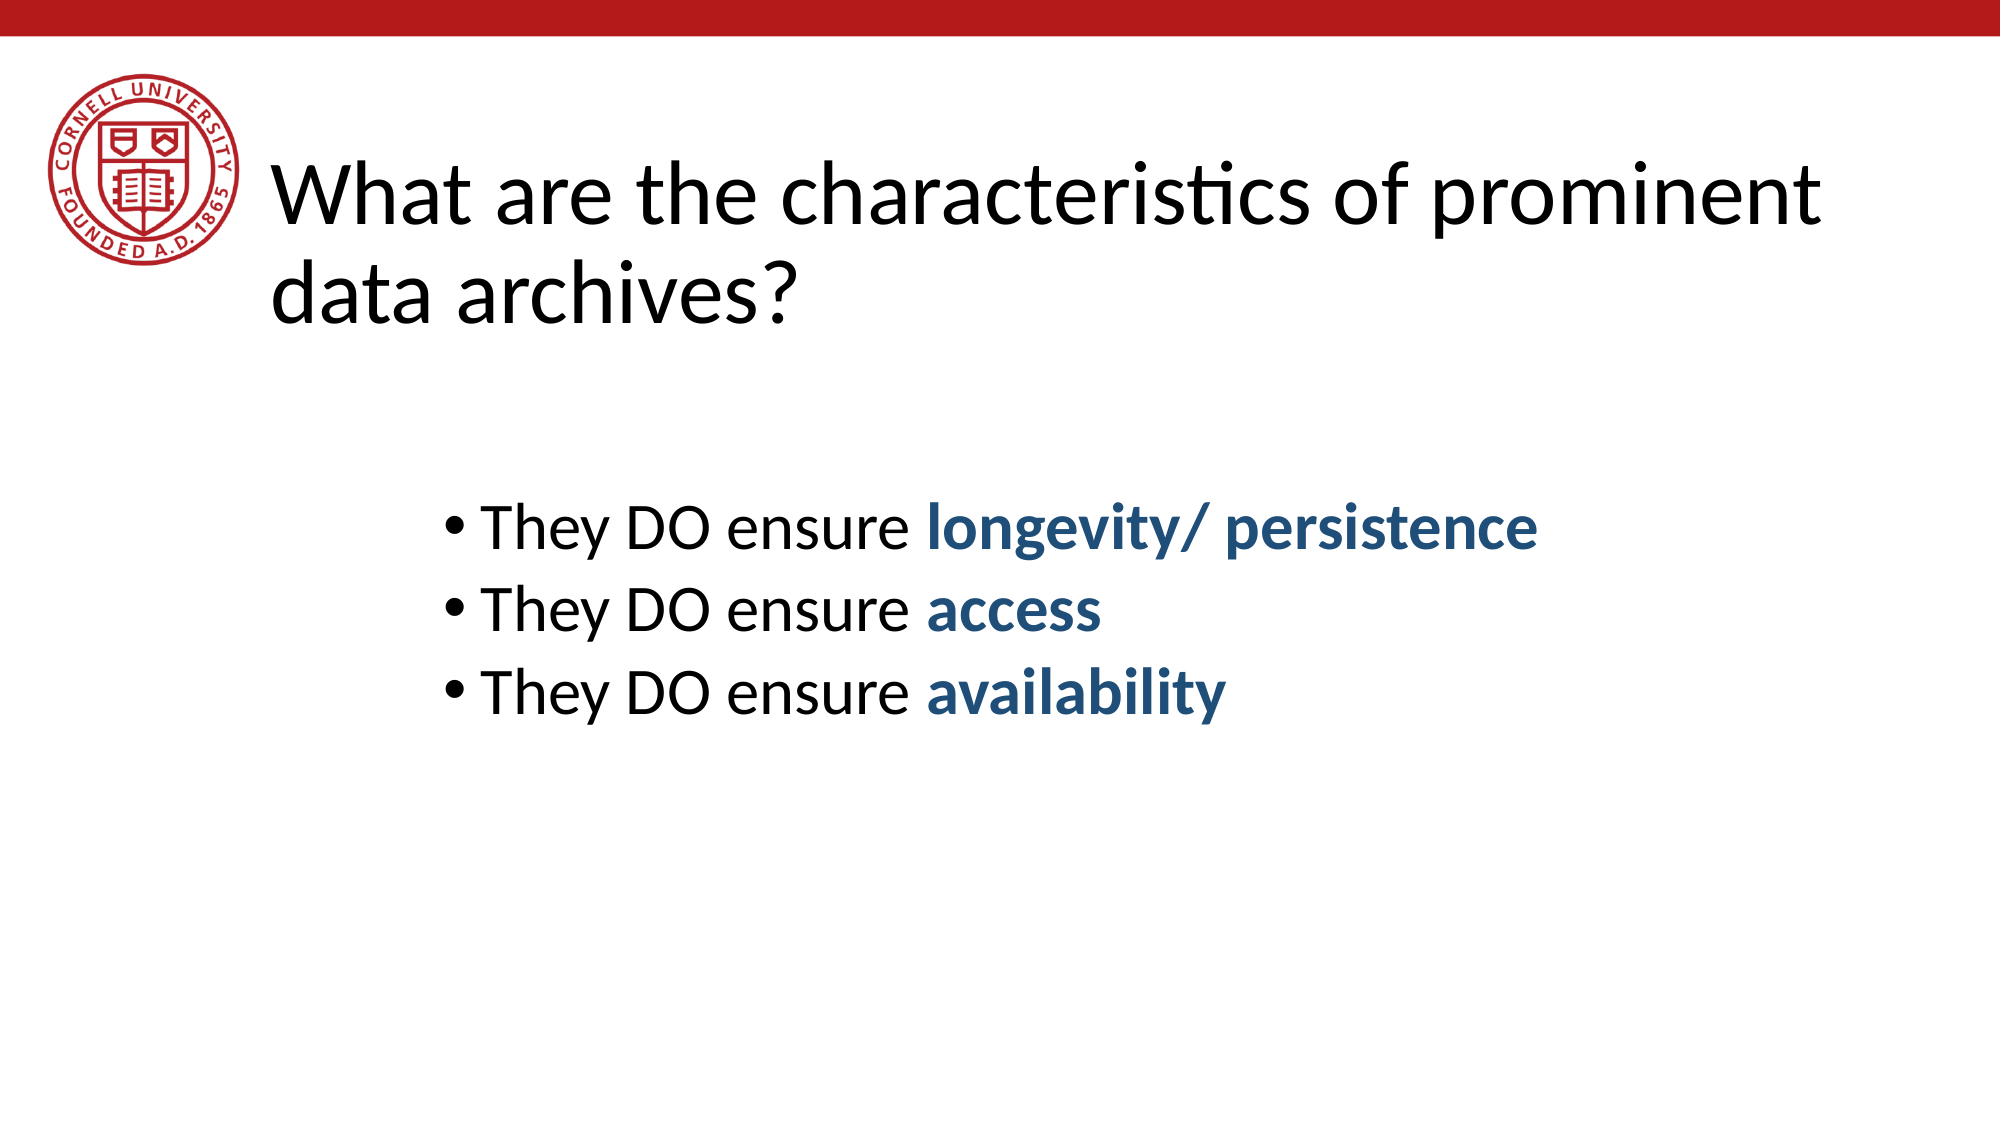

# What are the characteristics of prominent data archives?

They DO ensure longevity/ persistence
They DO ensure access
They DO ensure availability